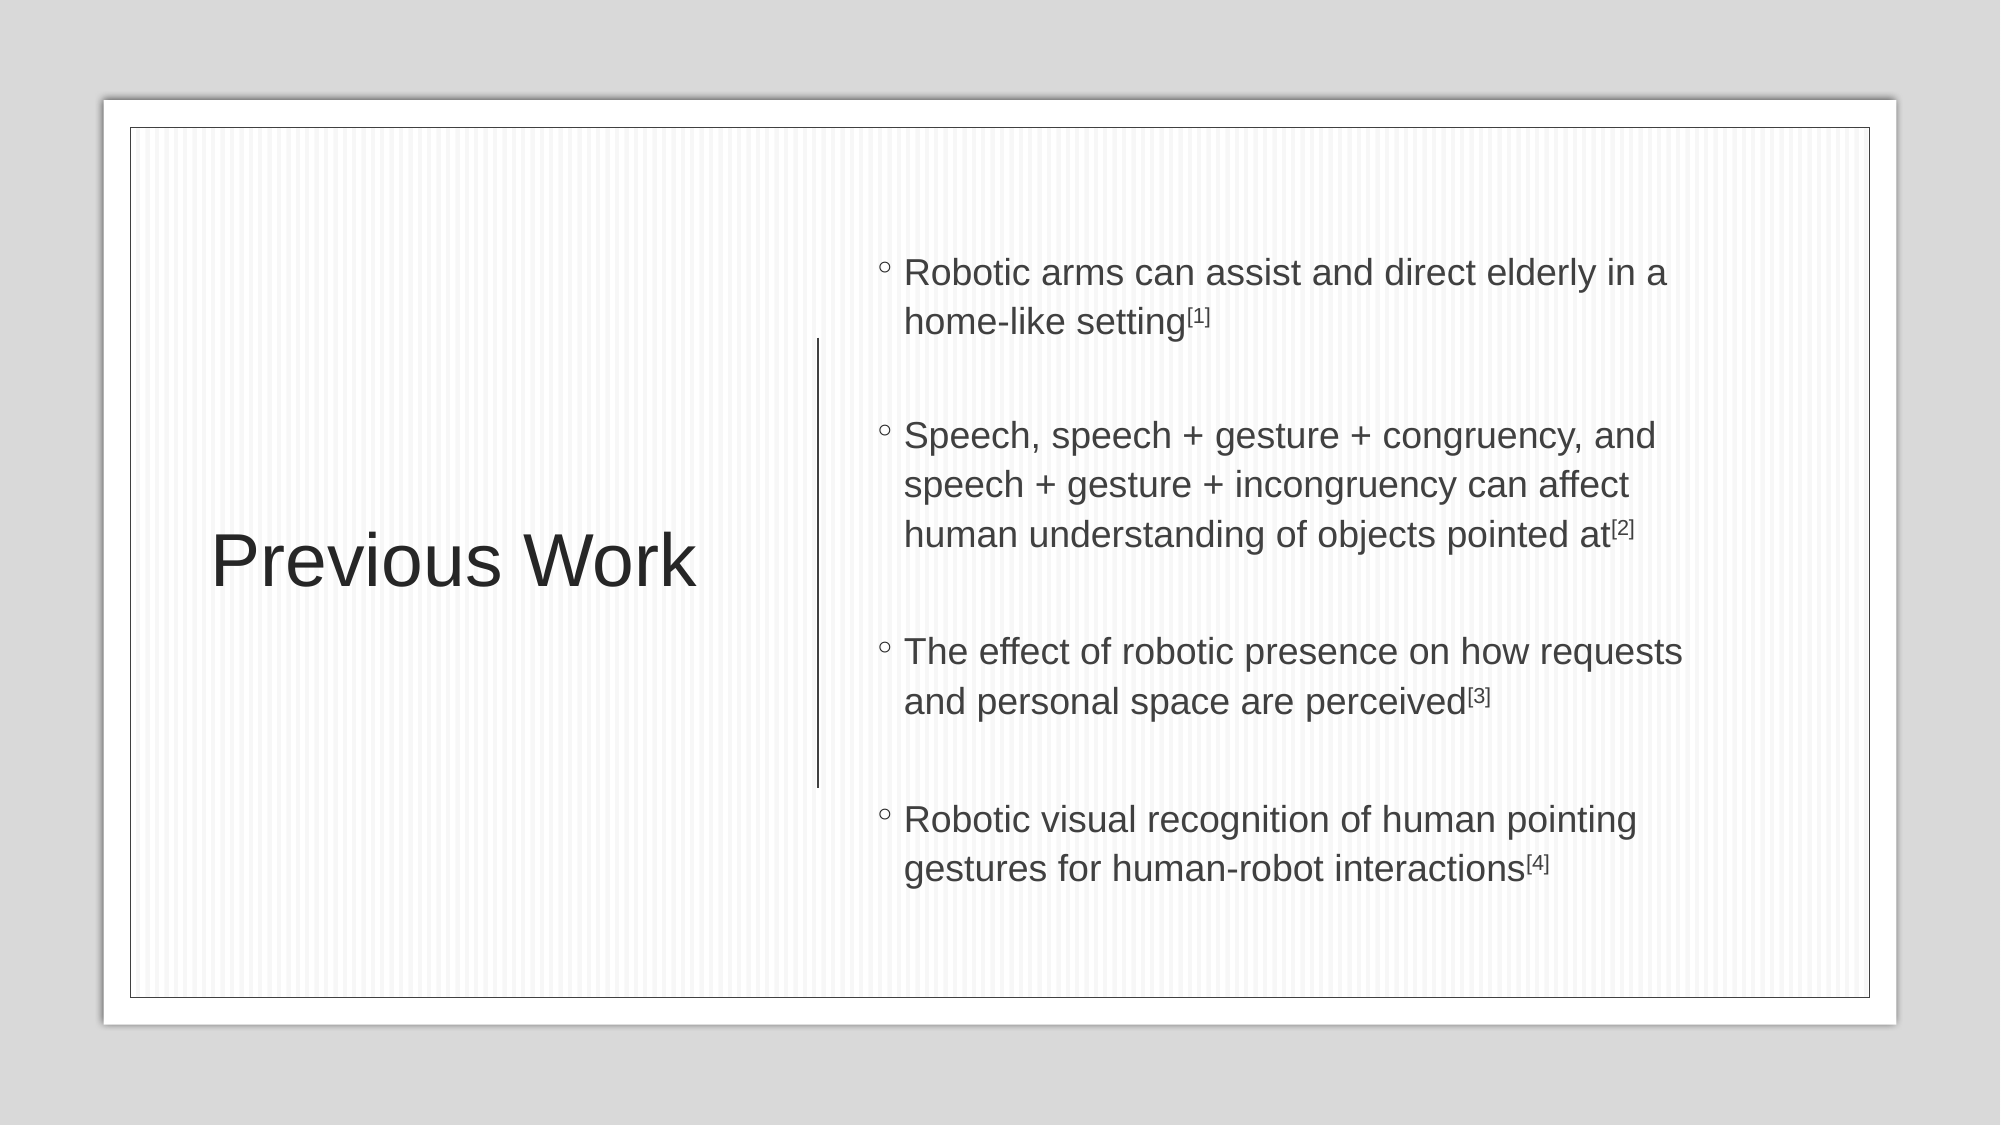

Robotic arms can assist and direct elderly in a home-like setting[1]
Speech, speech + gesture + congruency, and speech + gesture + incongruency can affect human understanding of objects pointed at[2]
The effect of robotic presence on how requests and personal space are perceived[3]
Robotic visual recognition of human pointing gestures for human-robot interactions[4]
# Previous Work